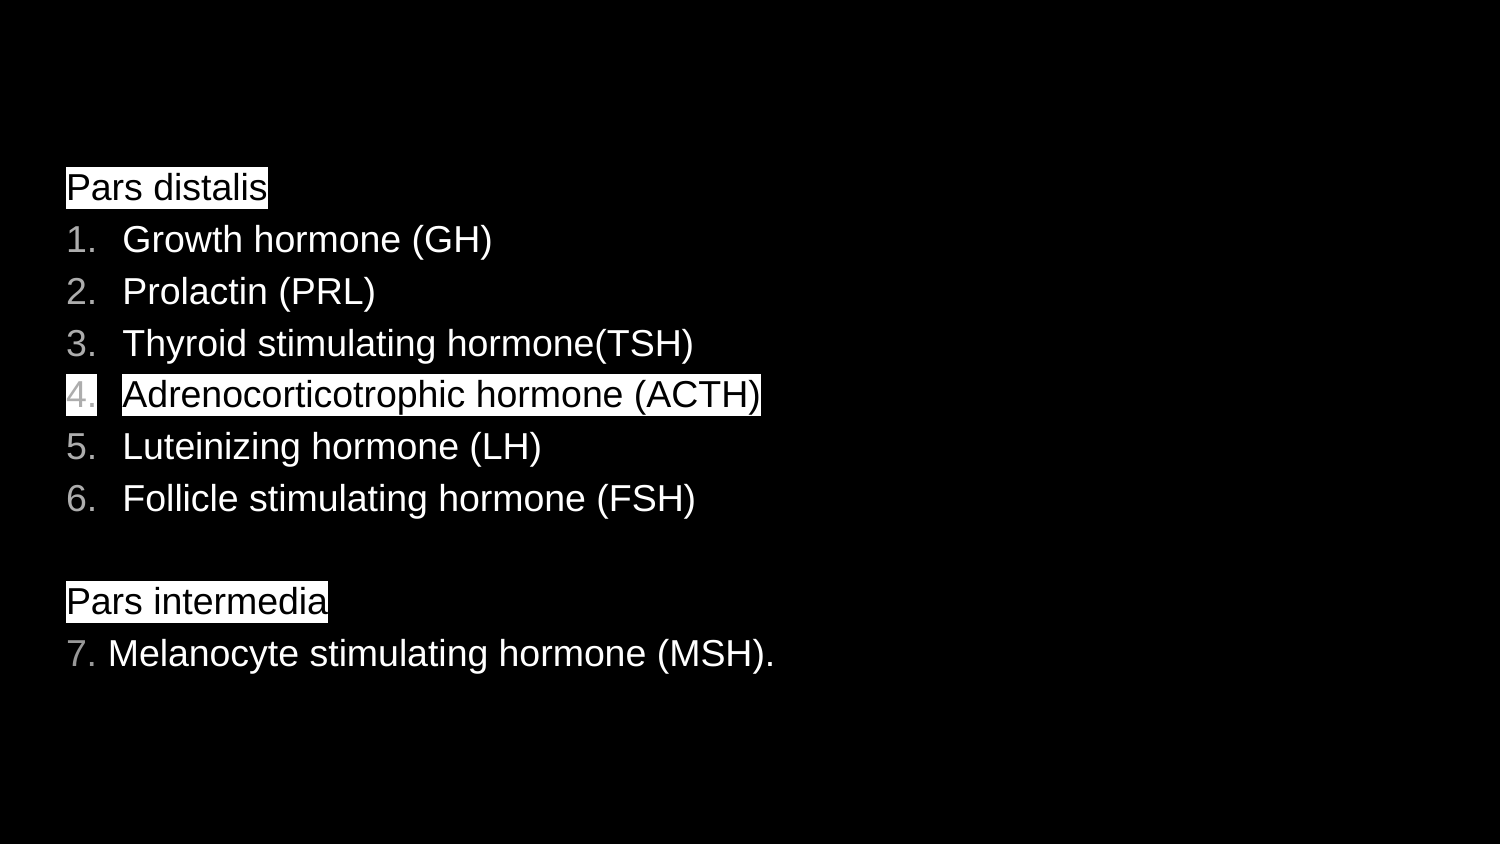

Pars distalis
Growth hormone (GH)
Prolactin (PRL)
Thyroid stimulating hormone(TSH)
Adrenocorticotrophic hormone (ACTH)
Luteinizing hormone (LH)
Follicle stimulating hormone (FSH)

Pars intermedia
7. Melanocyte stimulating hormone (MSH).